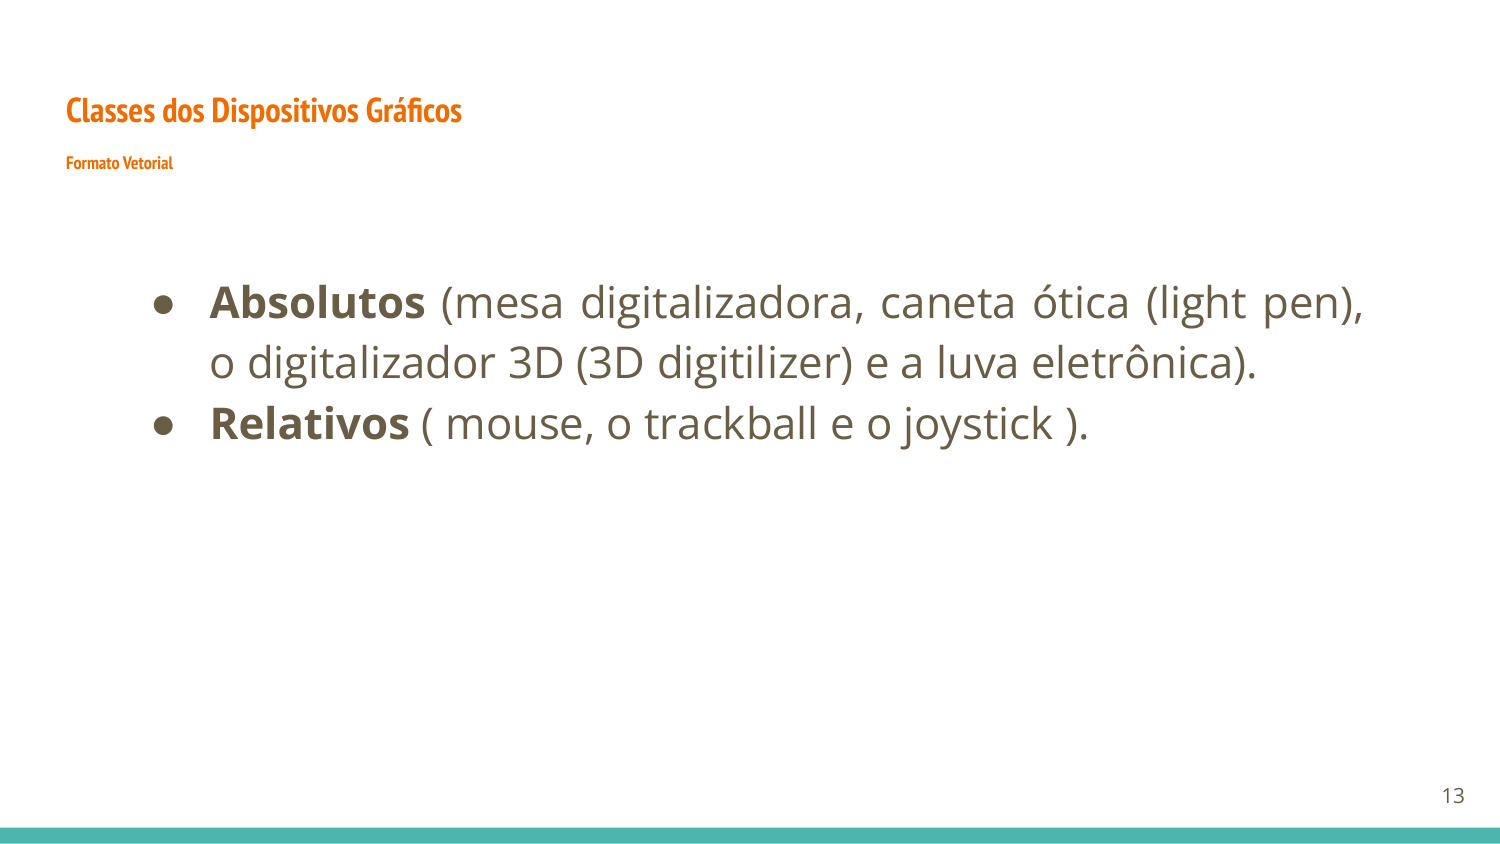

# Classes dos Dispositivos Gráficos

Formato Vetorial

Absolutos (mesa digitalizadora, caneta ótica (light pen), o digitalizador 3D (3D digitilizer) e a luva eletrônica).
Relativos ( mouse, o trackball e o joystick ).

13